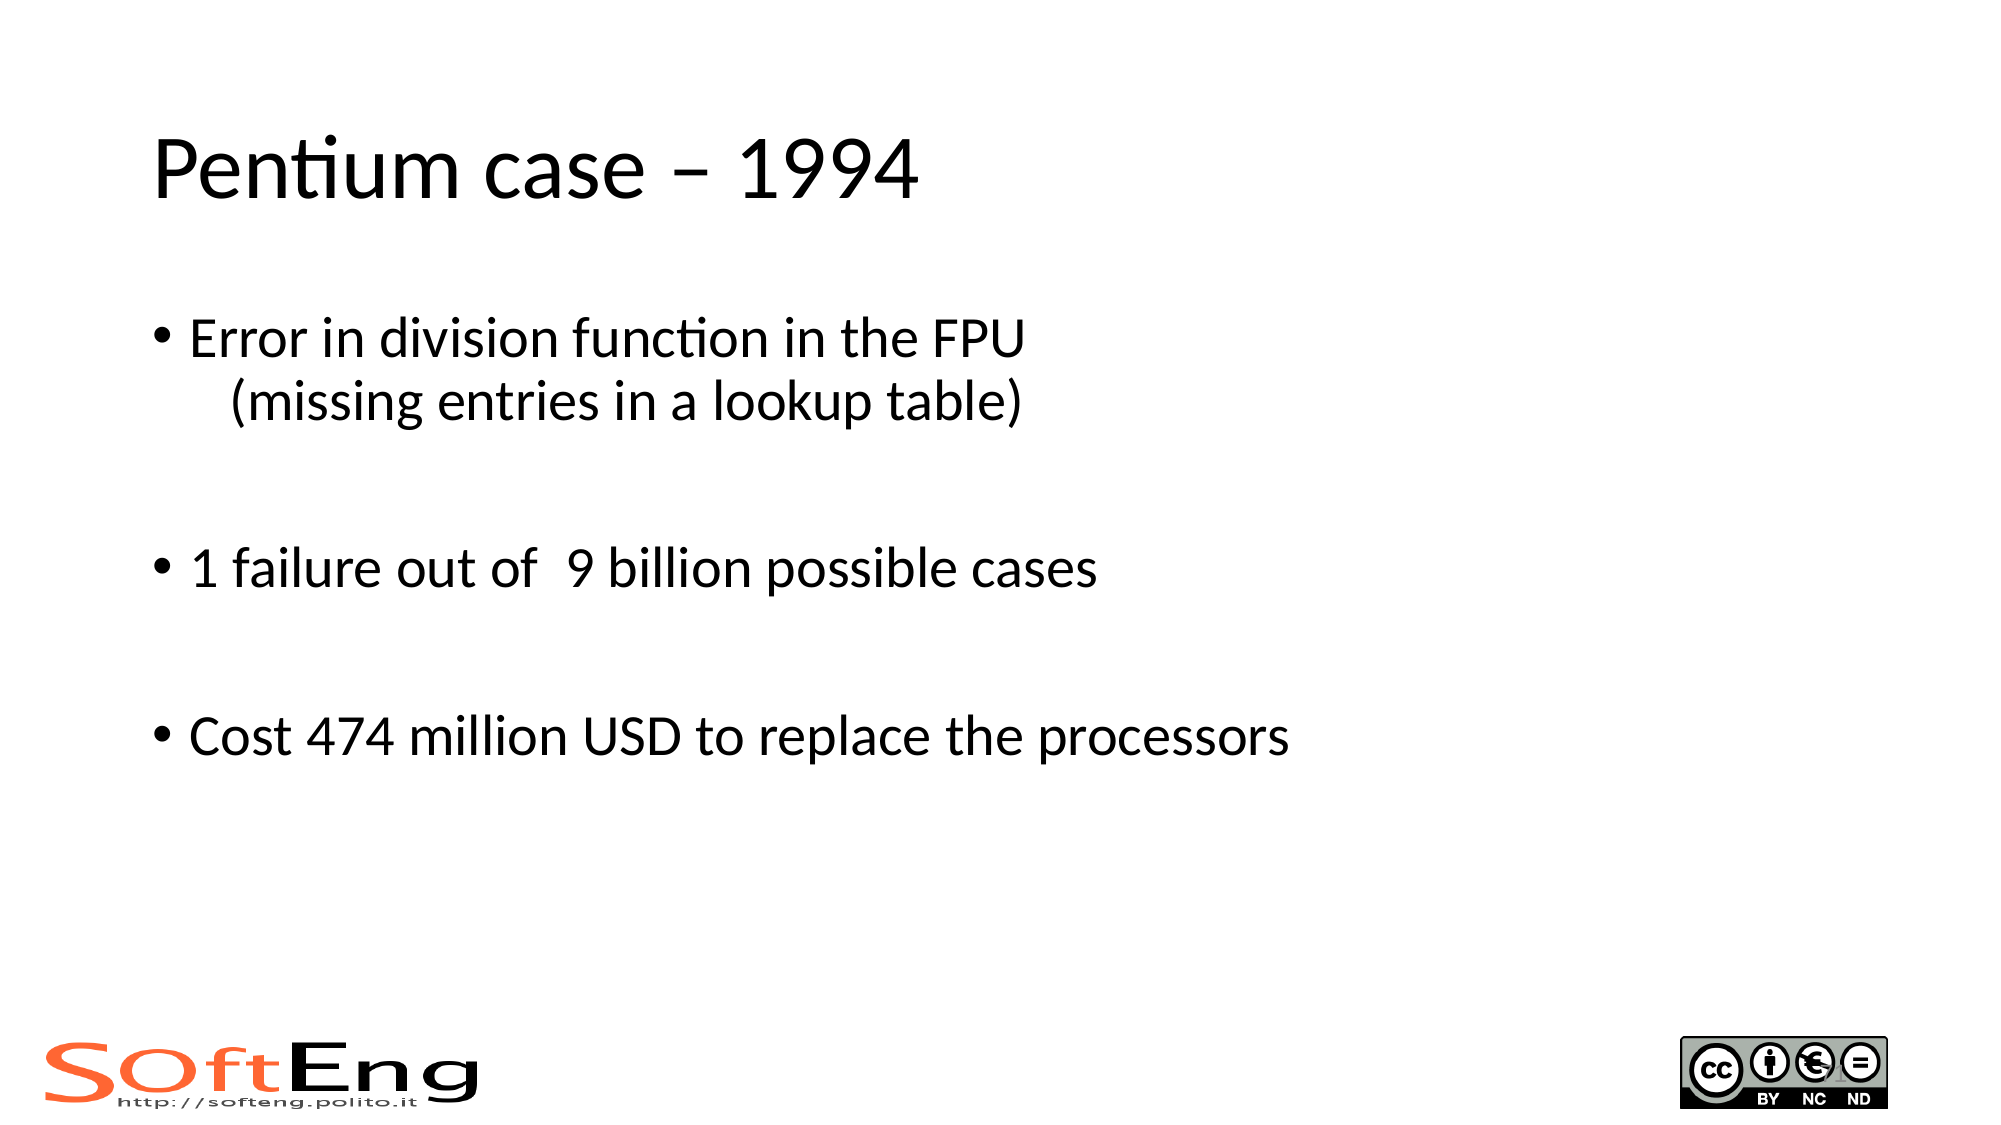

# Pentium case – 1994
Error in division function in the FPU
   (missing entries in a lookup table)

1 failure out of  9 billion possible cases

Cost 474 million USD to replace the processors
71